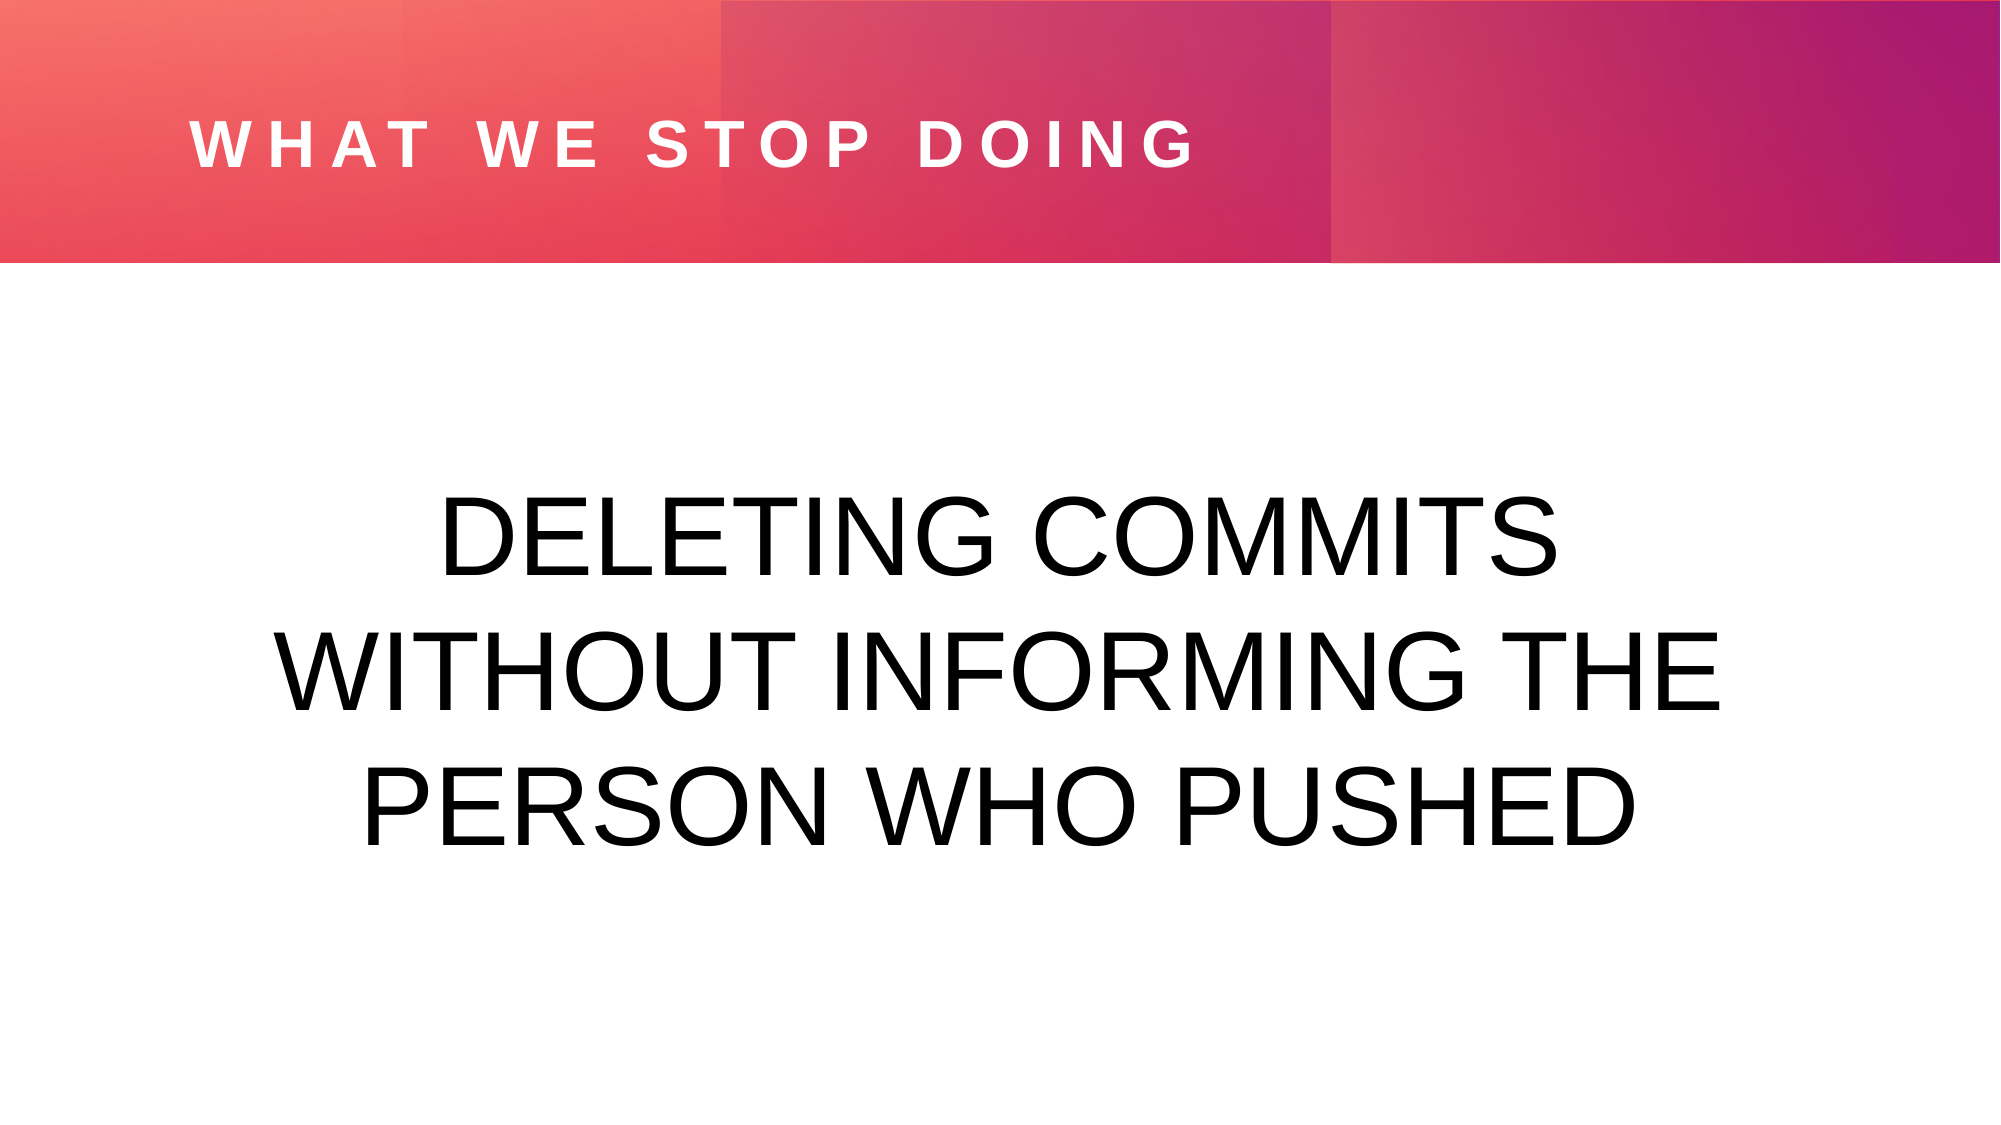

What we STOP doing
DELETING COMMITS WITHOUT INFORMING THE PERSON WHO PUSHED